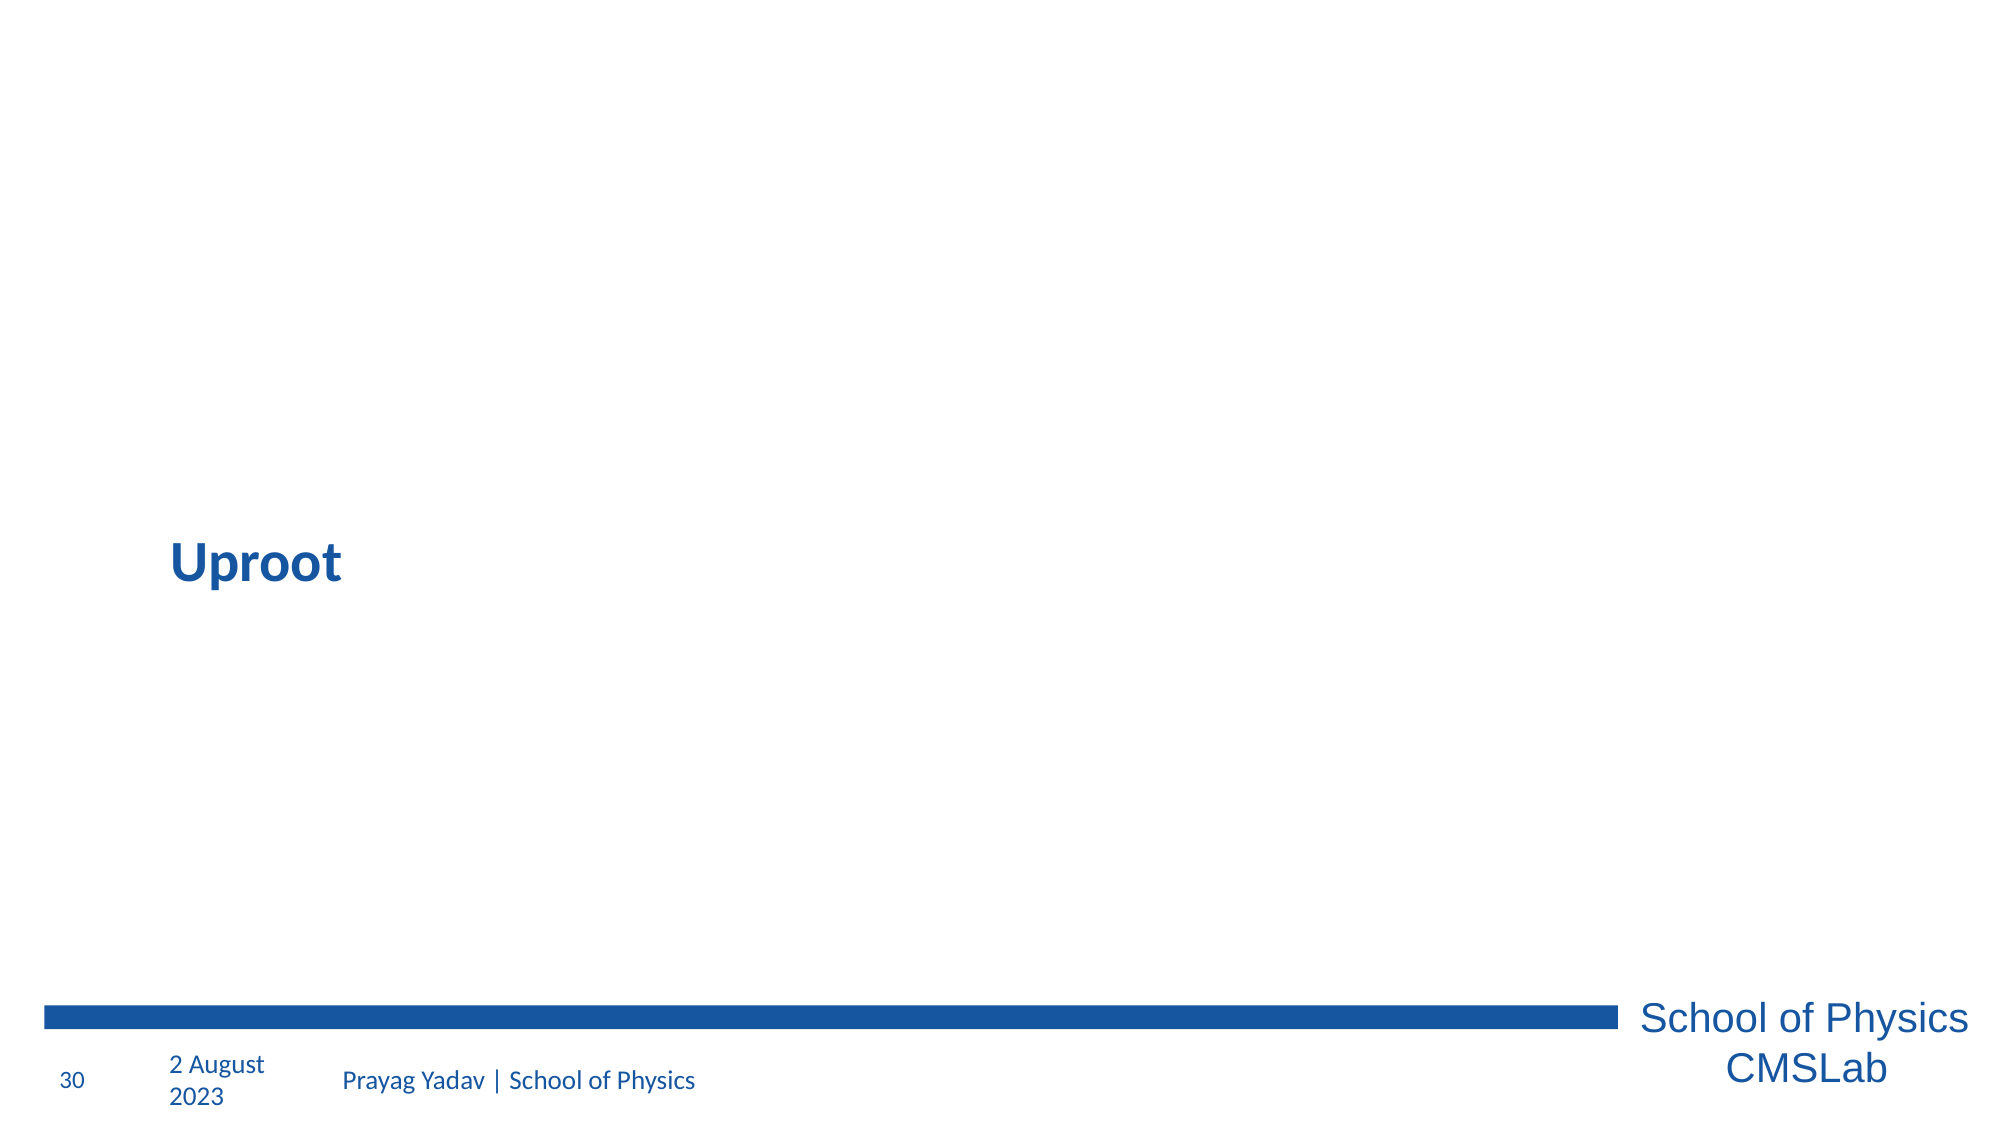

# Uproot
30
2 August 2023
Prayag Yadav | School of Physics